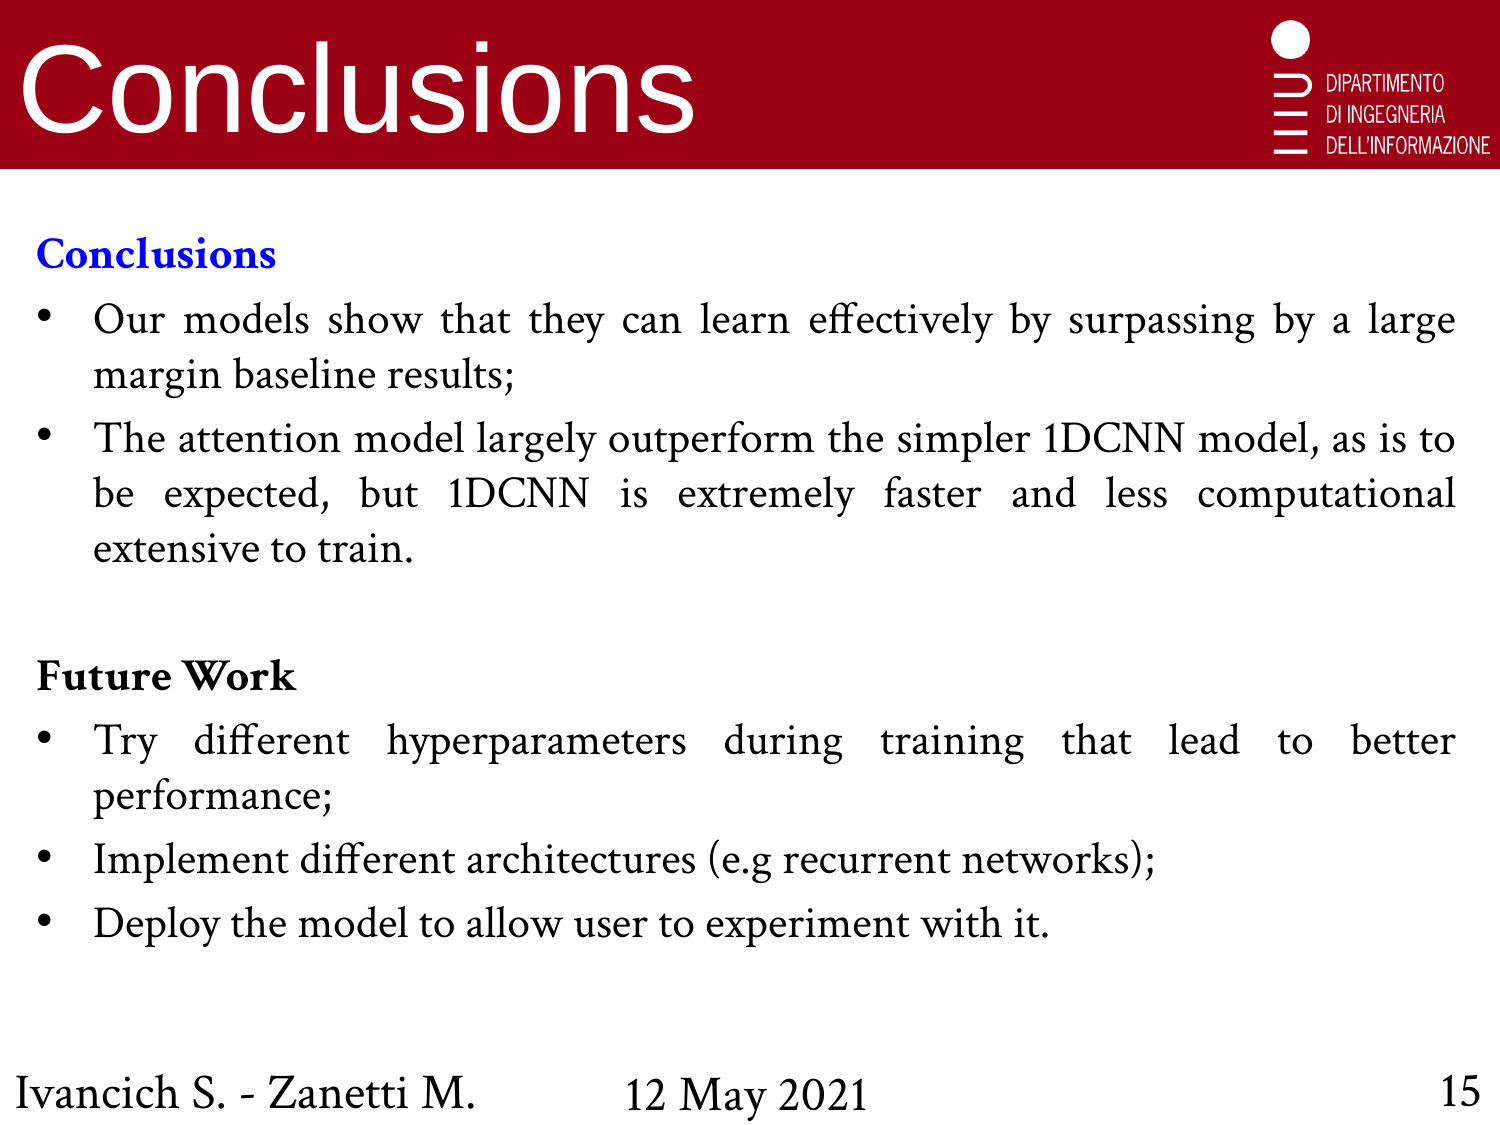

Conclusions
Conclusions
Our models show that they can learn effectively by surpassing by a large margin baseline results;
The attention model largely outperform the simpler 1DCNN model, as is to be expected, but 1DCNN is extremely faster and less computational extensive to train.

Future Work
Try different hyperparameters during training that lead to better performance;
Implement different architectures (e.g recurrent networks);
Deploy the model to allow user to experiment with it.
15
Ivancich S. - Zanetti M.
12 May 2021